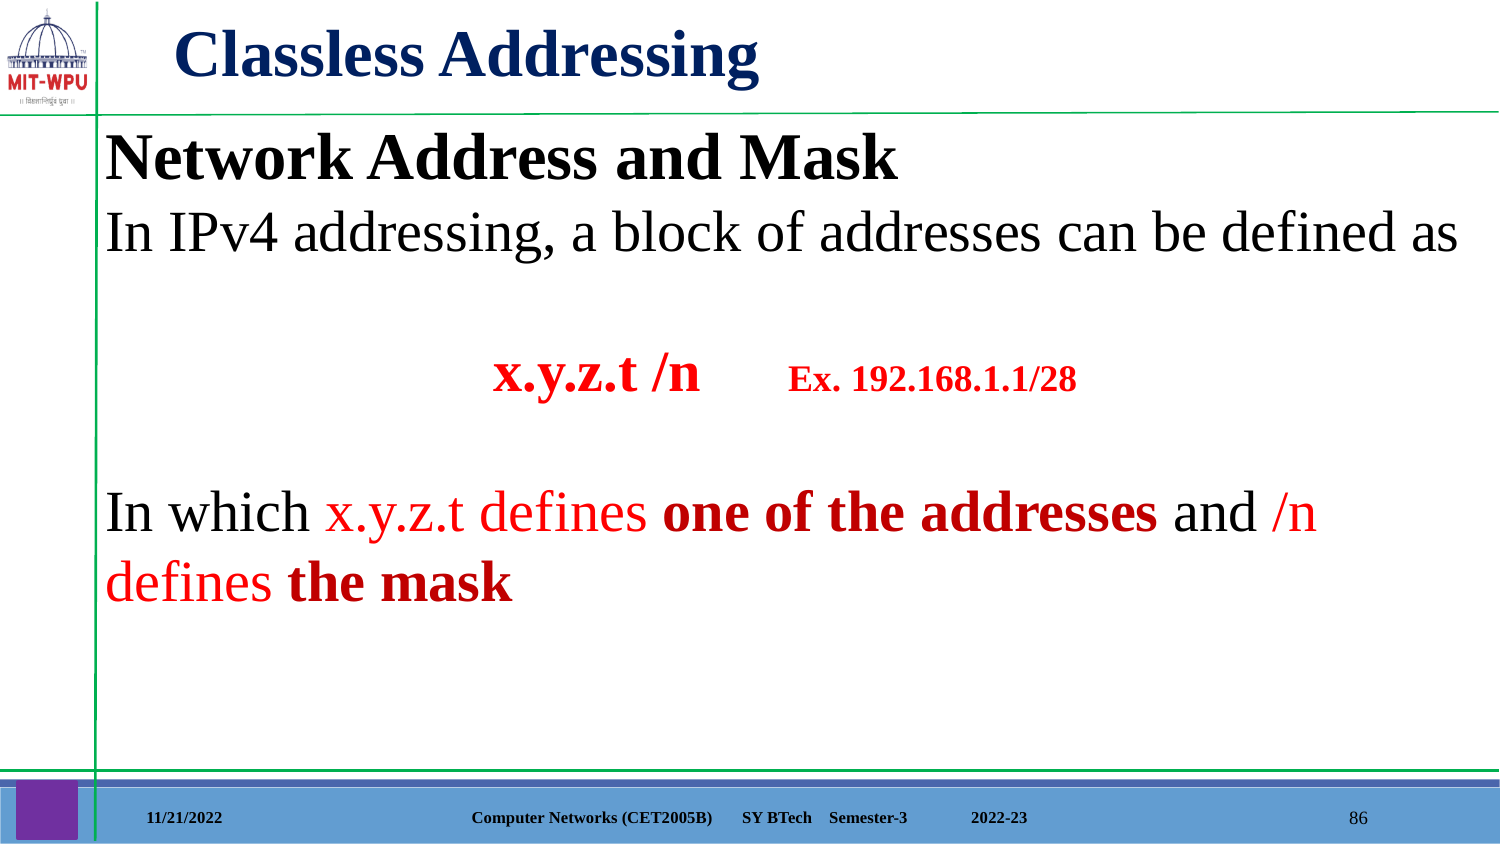

Classless Addressing
Network Address and Mask
In IPv4 addressing, a block of addresses can be defined as

x.y.z.t /n      Ex. 192.168.1.1/28

In which x.y.z.t defines one of the addresses and /n defines the mask

11/21/2022
Computer Networks (CET2005B)       SY BTech    Semester-3               2022-23
86